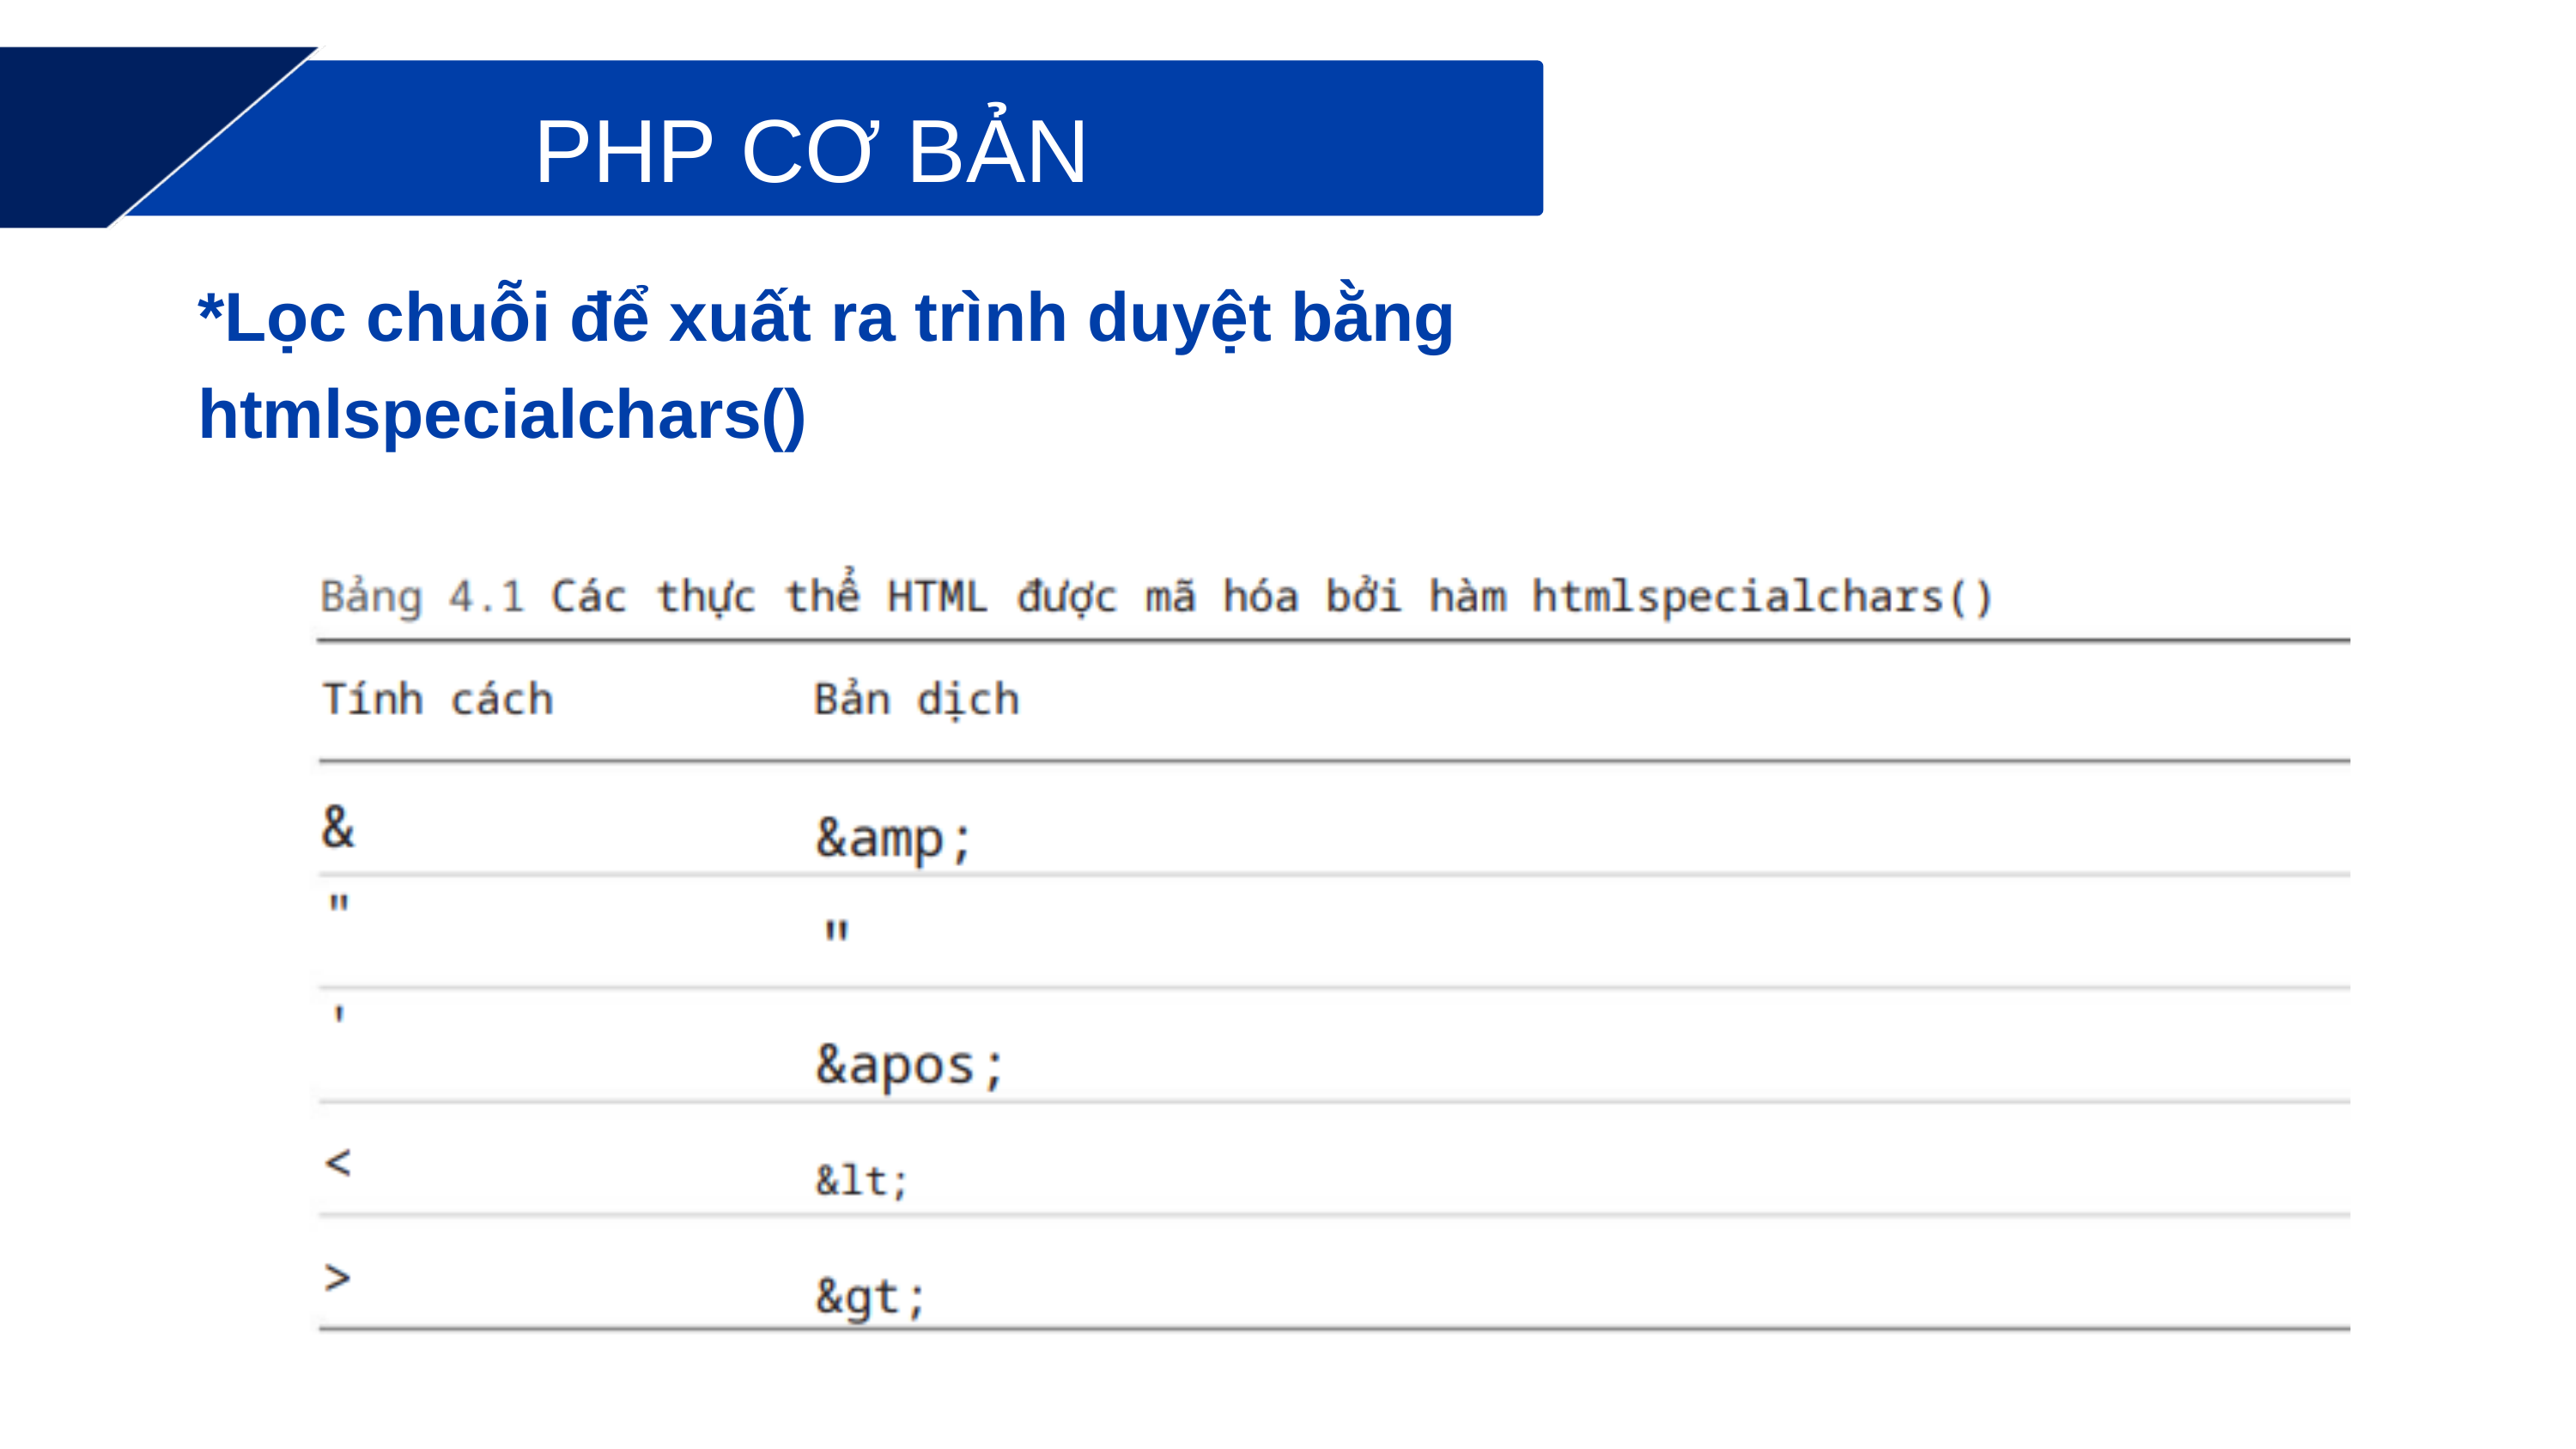

PHP CƠ BẢN

*Lọc chuỗi để xuất ra trình duyệt bằng htmlspecialchars()